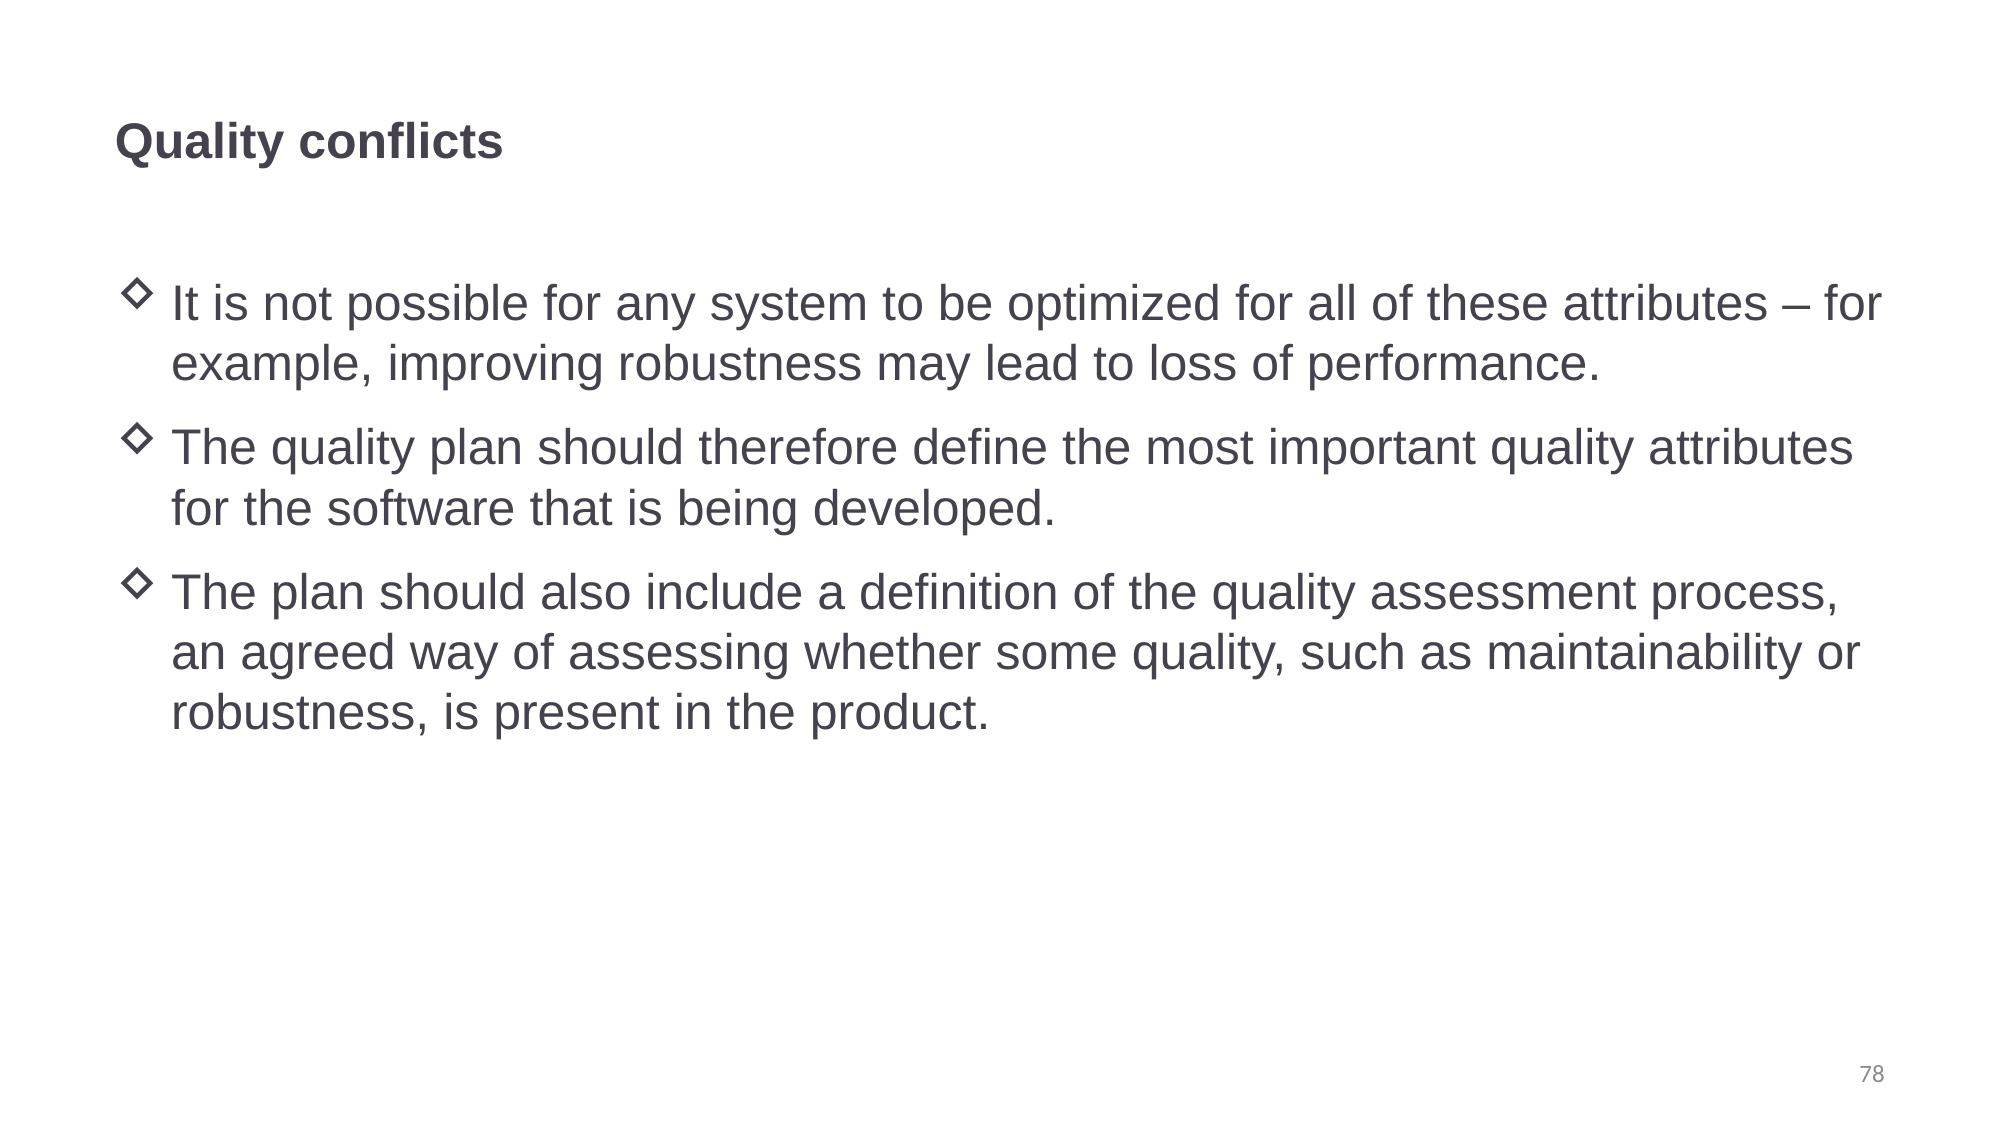

# Quality conflicts
It is not possible for any system to be optimized for all of these attributes – for example, improving robustness may lead to loss of performance.
The quality plan should therefore define the most important quality attributes for the software that is being developed.
The plan should also include a definition of the quality assessment process, an agreed way of assessing whether some quality, such as maintainability or robustness, is present in the product.
78